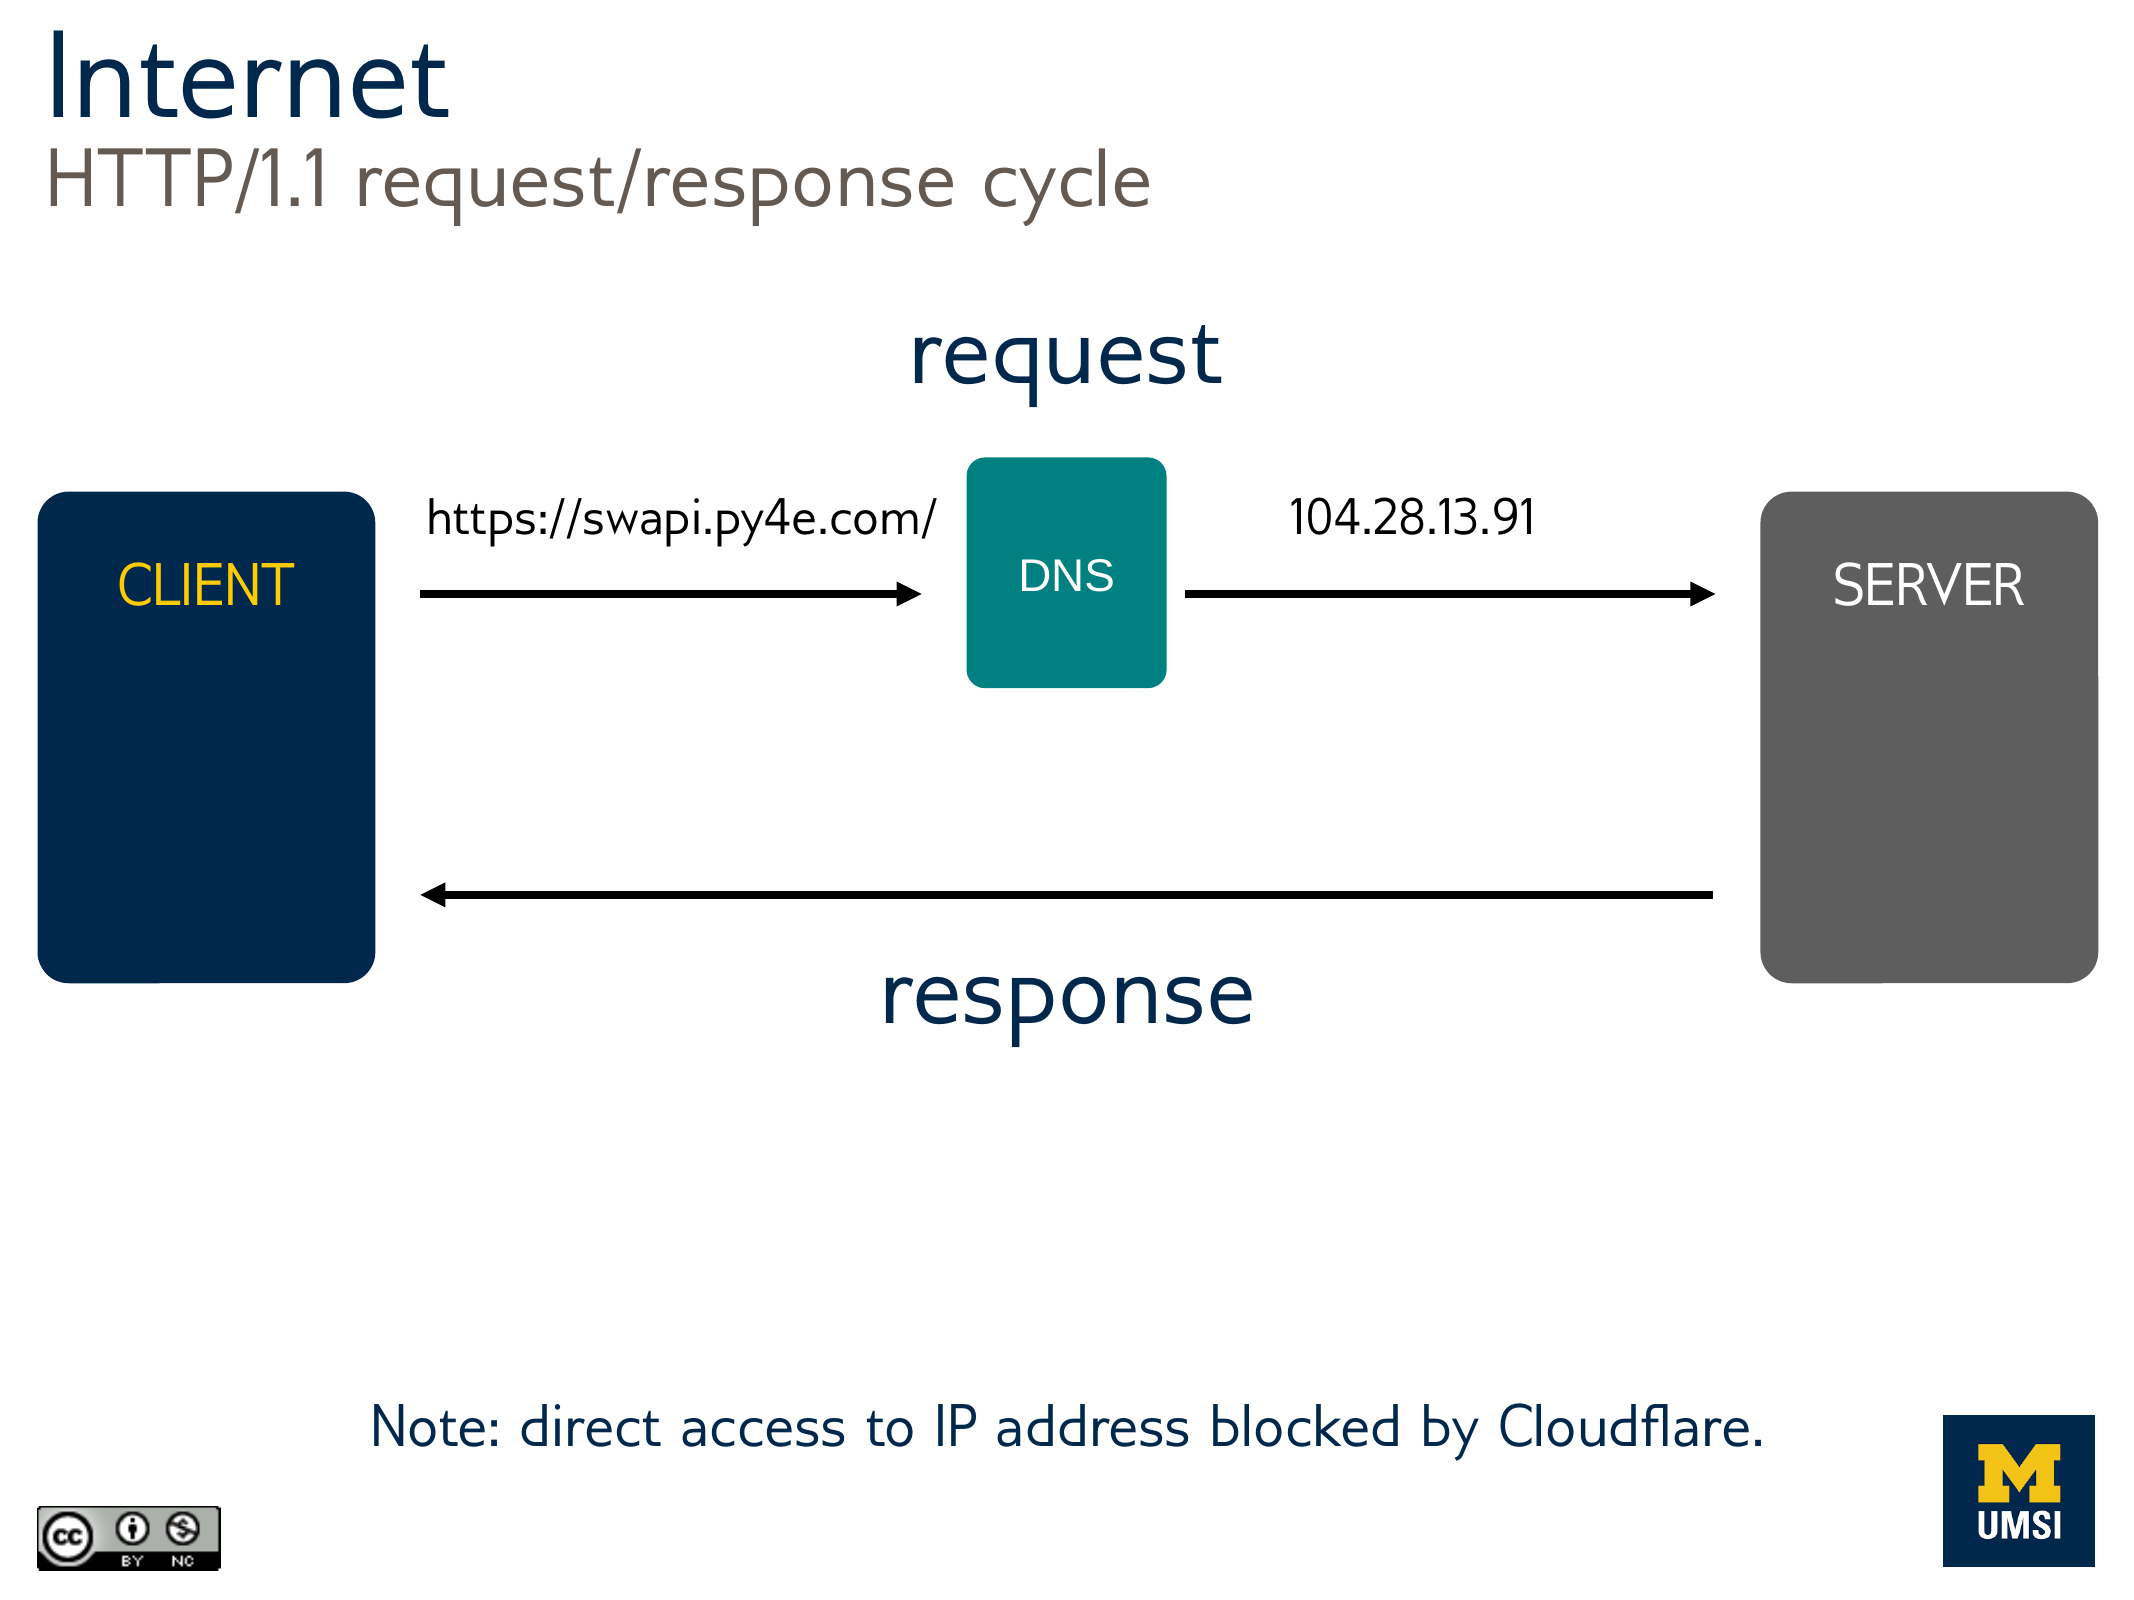

Internet
HTTP/1.1 request/response cycle
request
DNS
https://swapi.py4e.com/
104.28.13.91

CLIENT
SERVER

response
Note: direct access to IP address blocked by Cloudflare.